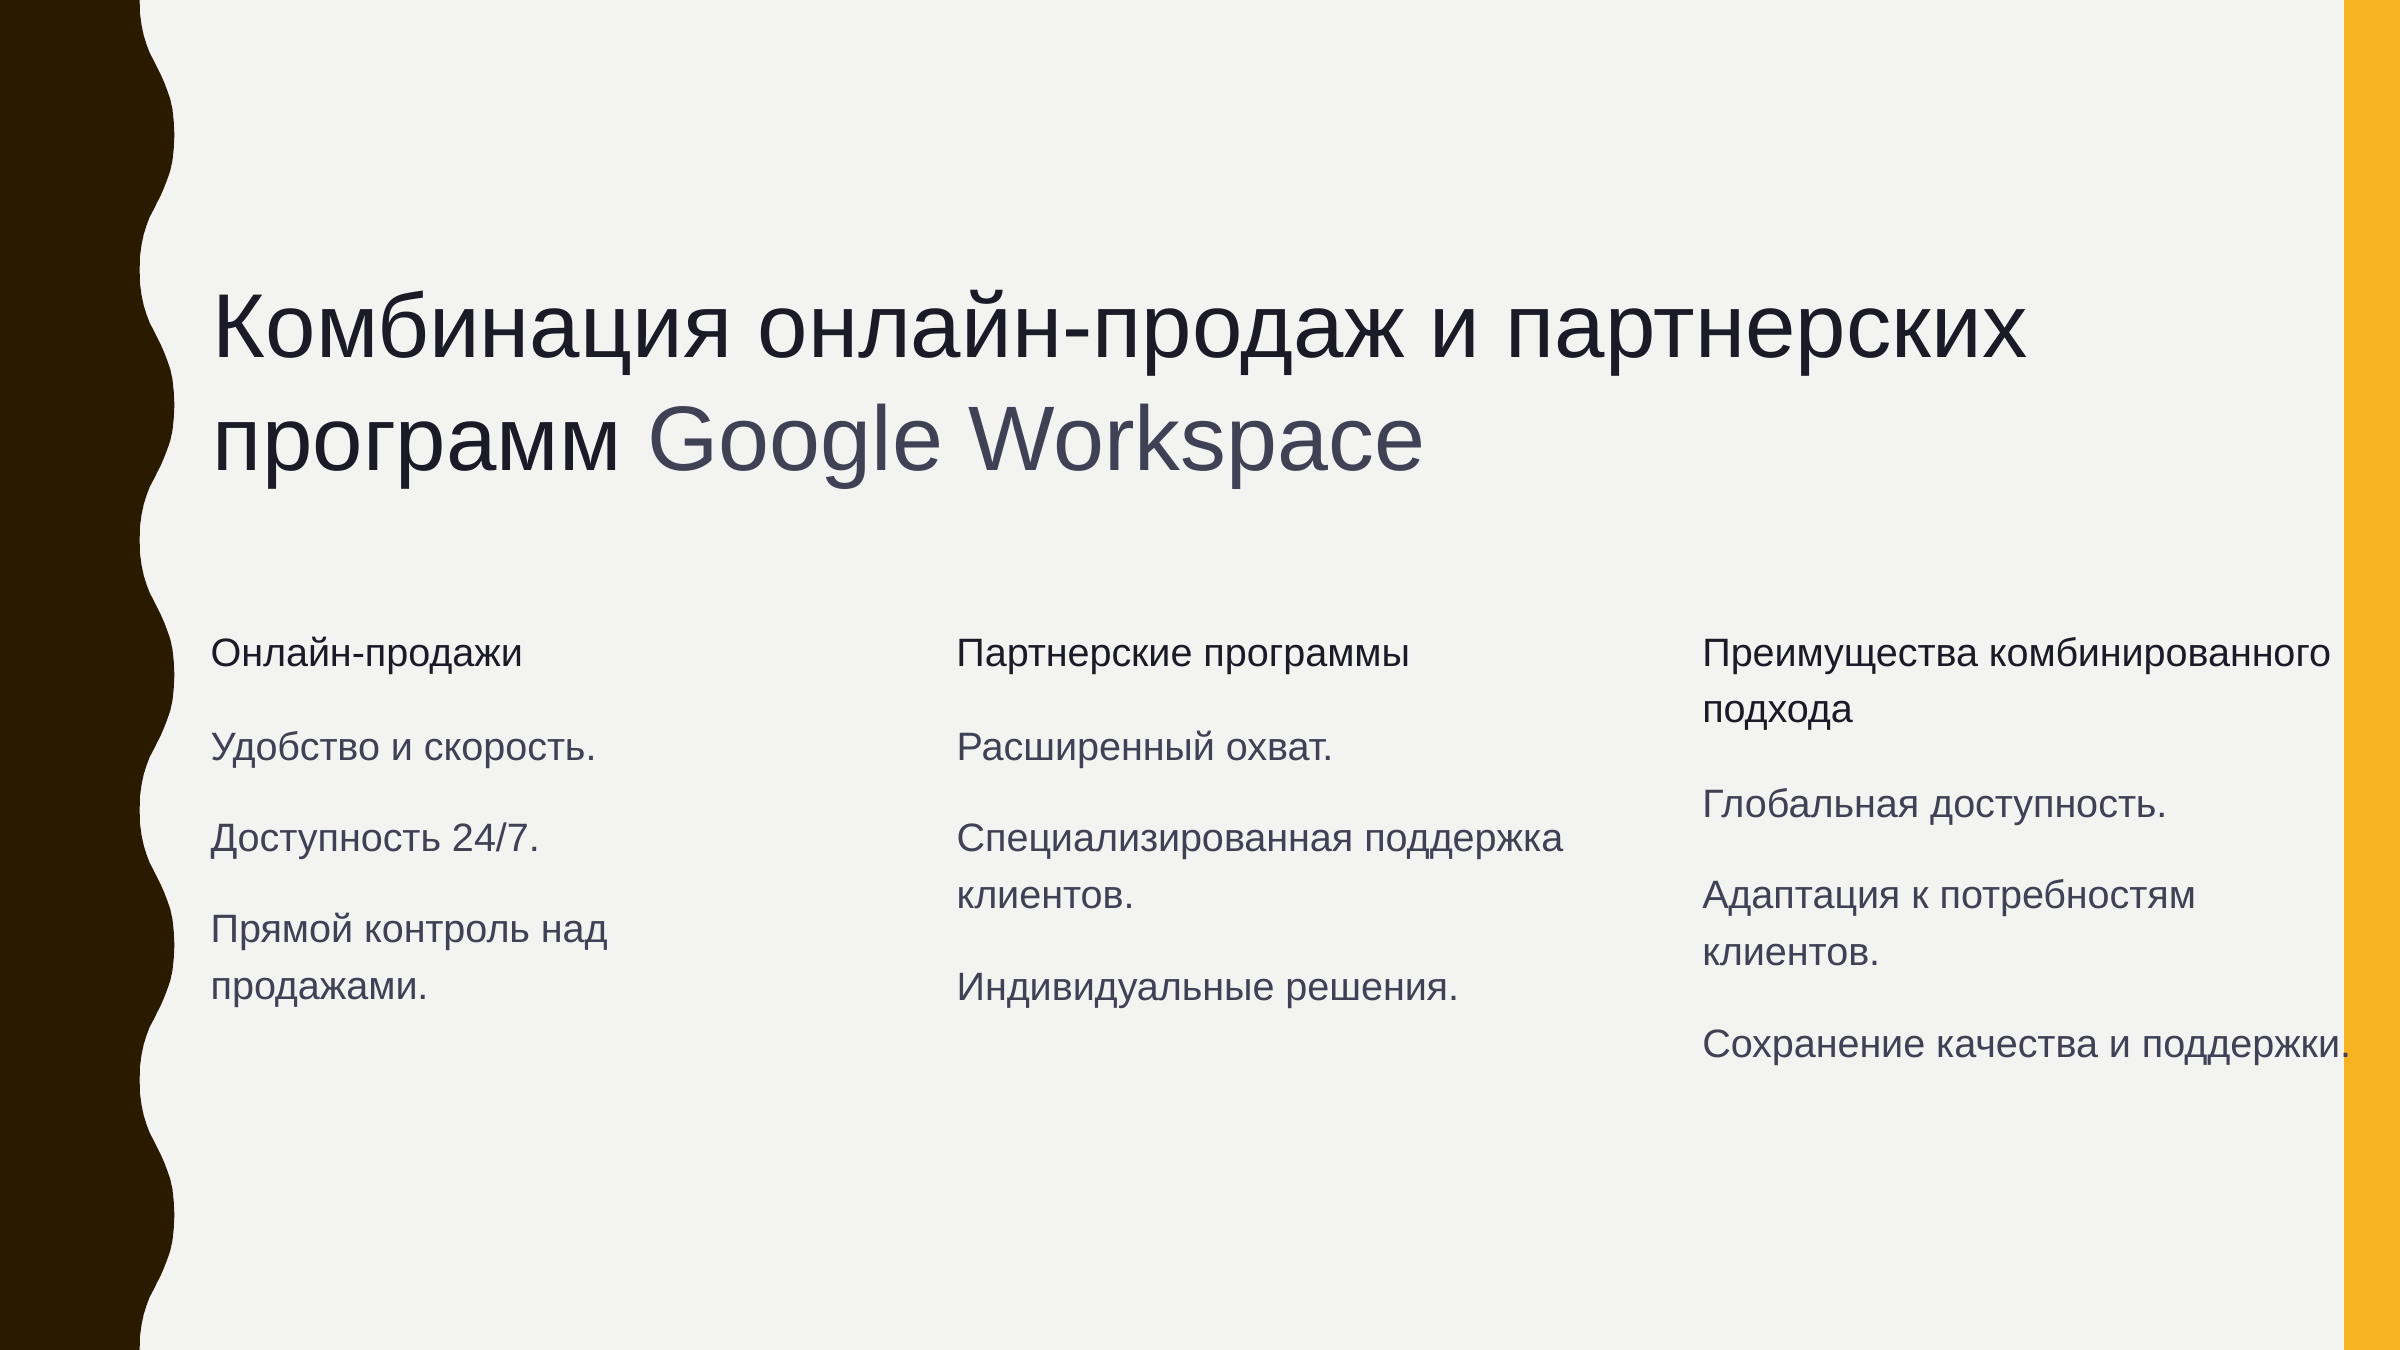

Комбинация онлайн-продаж и партнерских программ Google Workspace
Онлайн-продажи
Партнерские программы
Преимущества комбинированного подхода
Удобство и скорость.
Расширенный охват.
Глобальная доступность.
Доступность 24/7.
Специализированная поддержка клиентов.
Адаптация к потребностям клиентов.
Прямой контроль над
продажами.
Индивидуальные решения.
Сохранение качества и поддержки.